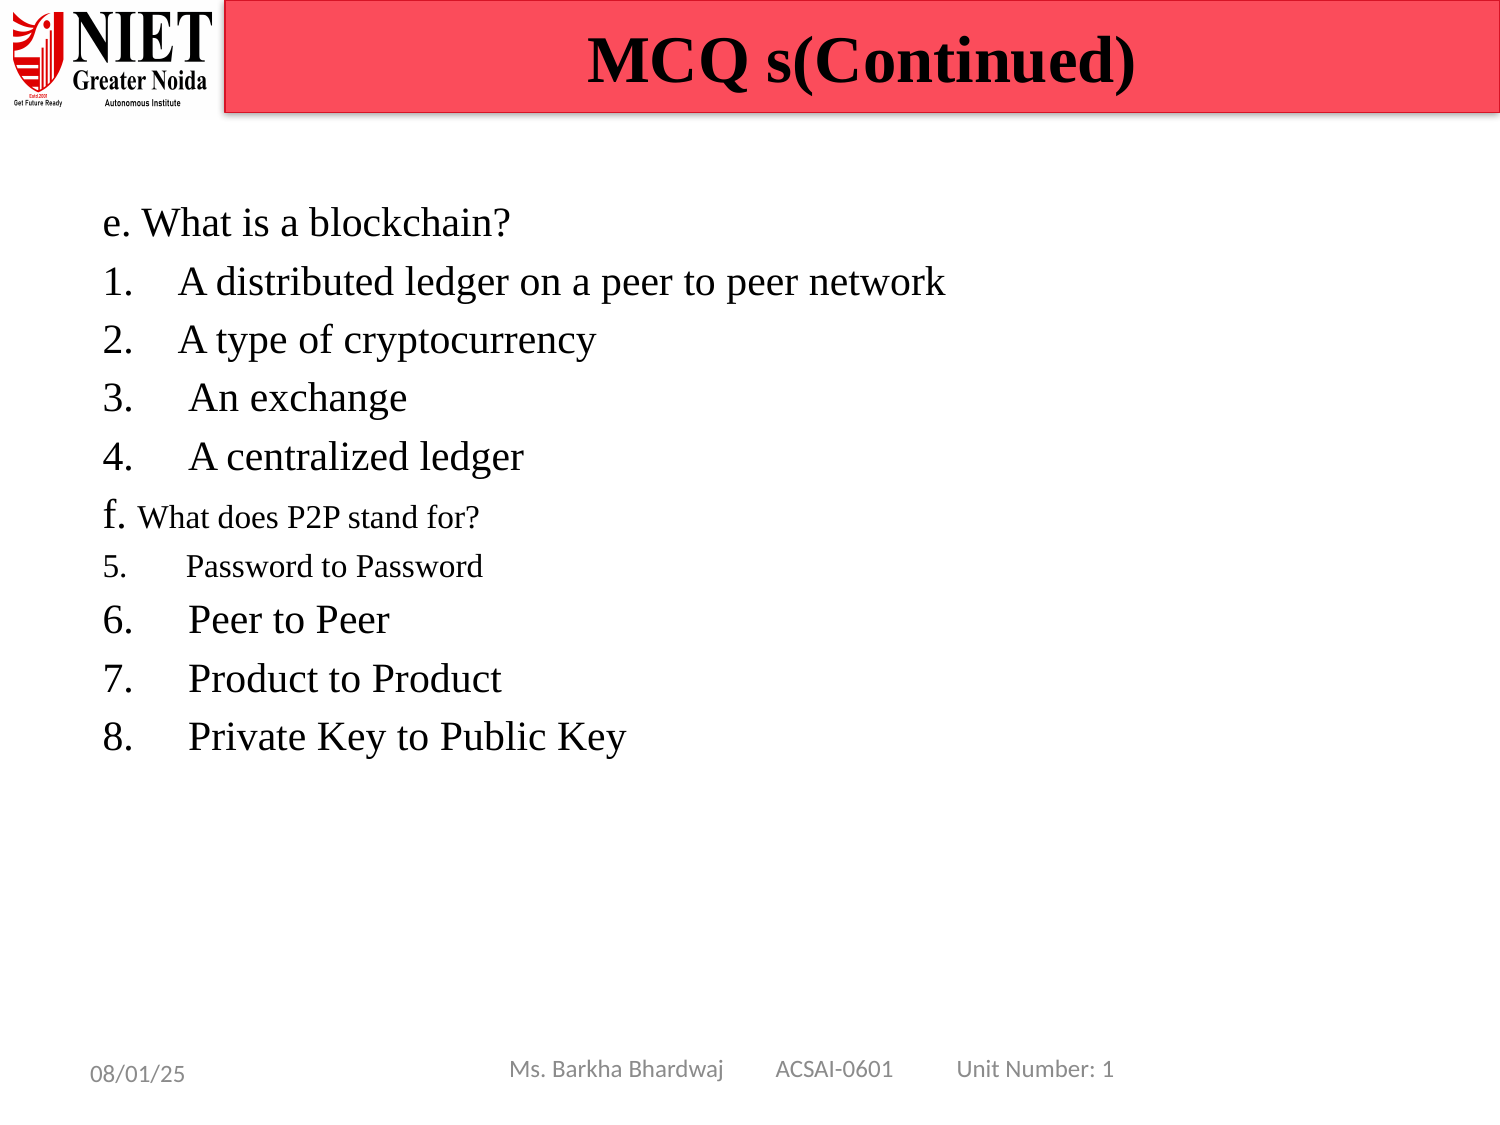

MCQ s(Continued)
e. What is a blockchain?
A distributed ledger on a peer to peer network
A type of cryptocurrency
 An exchange
 A centralized ledger
f. What does P2P stand for?
 Password to Password
 Peer to Peer
 Product to Product
 Private Key to Public Key
Ms. Barkha Bhardwaj         ACSAI-0601           Unit Number: 1
08/01/25